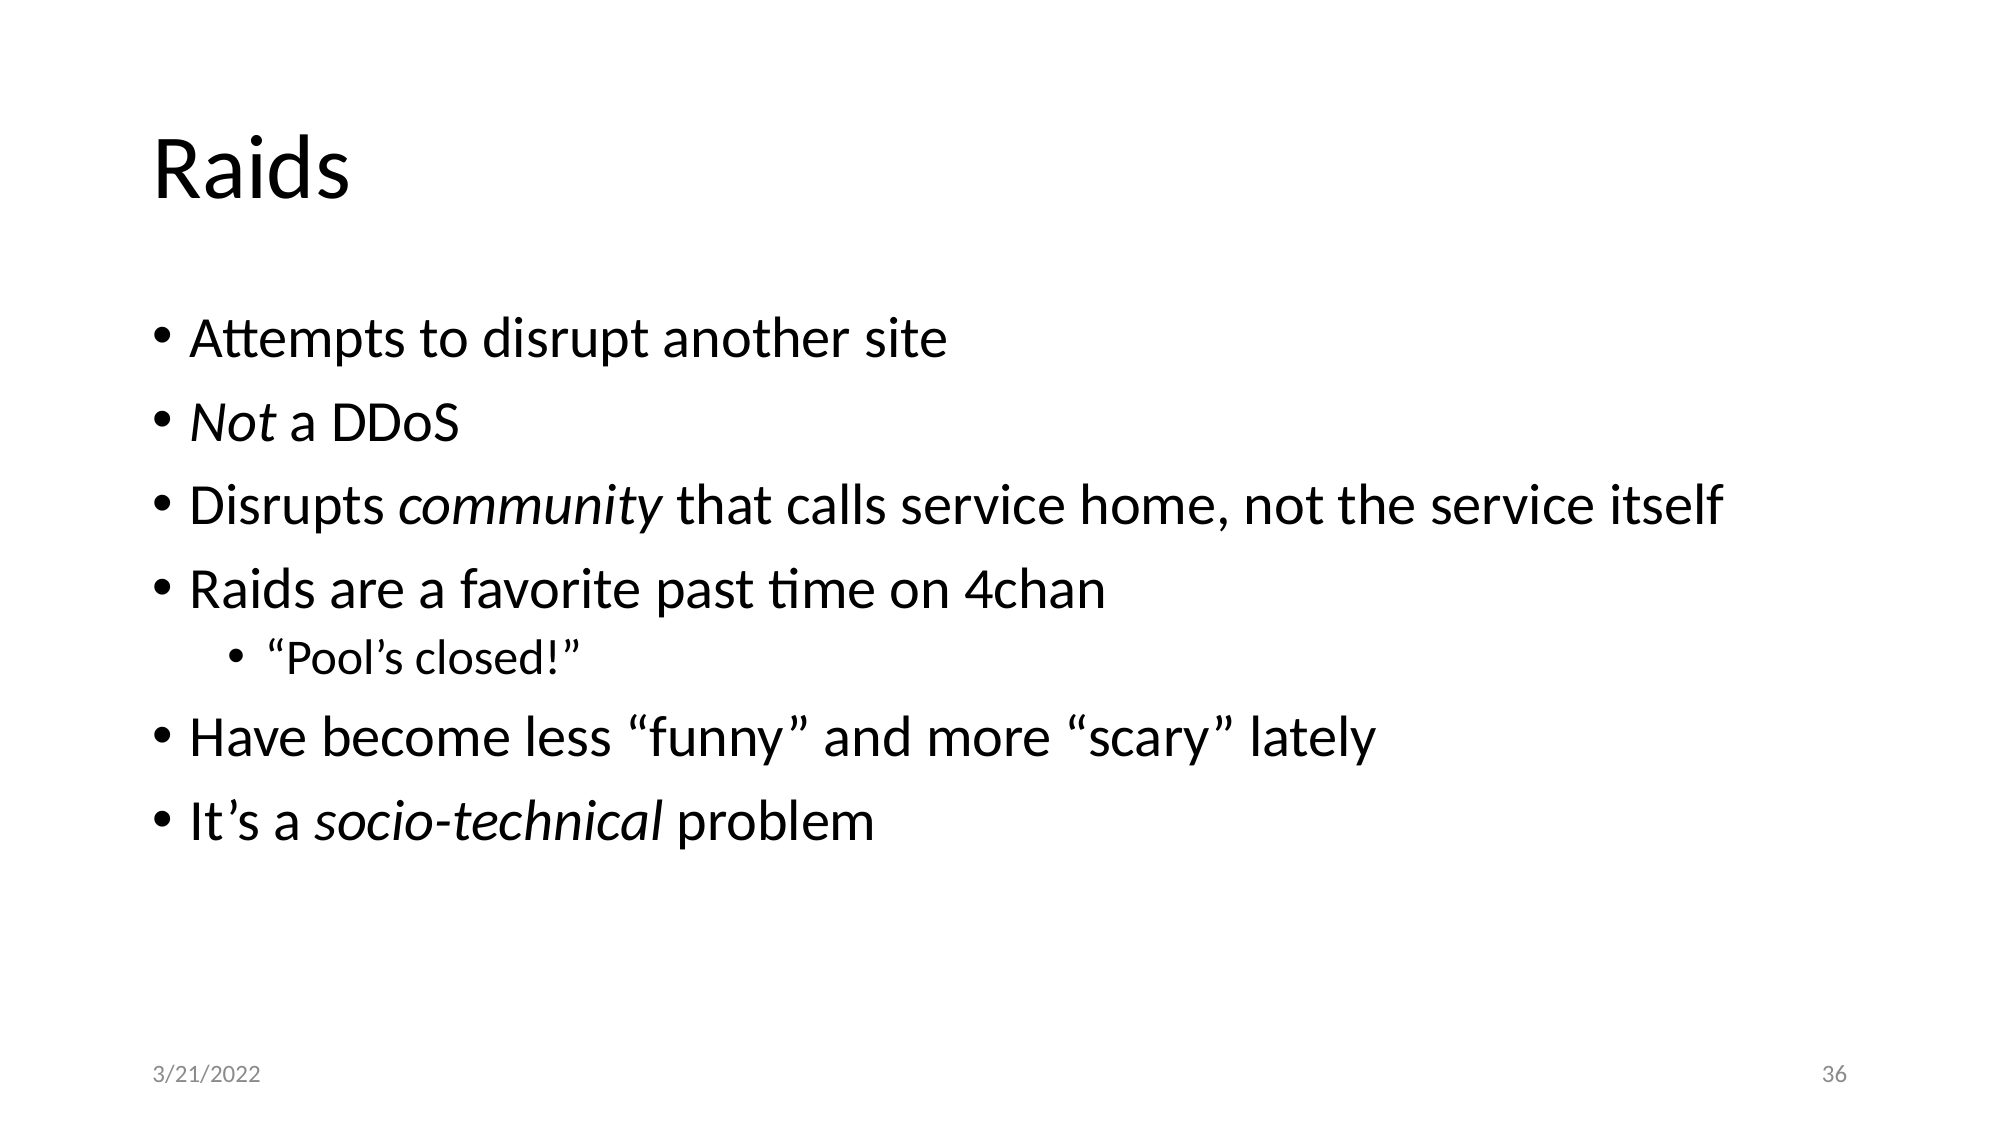

# Raids
Attempts to disrupt another site
Not a DDoS
Disrupts community that calls service home, not the service itself
Raids are a favorite past time on 4chan
“Pool’s closed!”
Have become less “funny” and more “scary” lately
It’s a socio-technical problem

3/21/2022
36